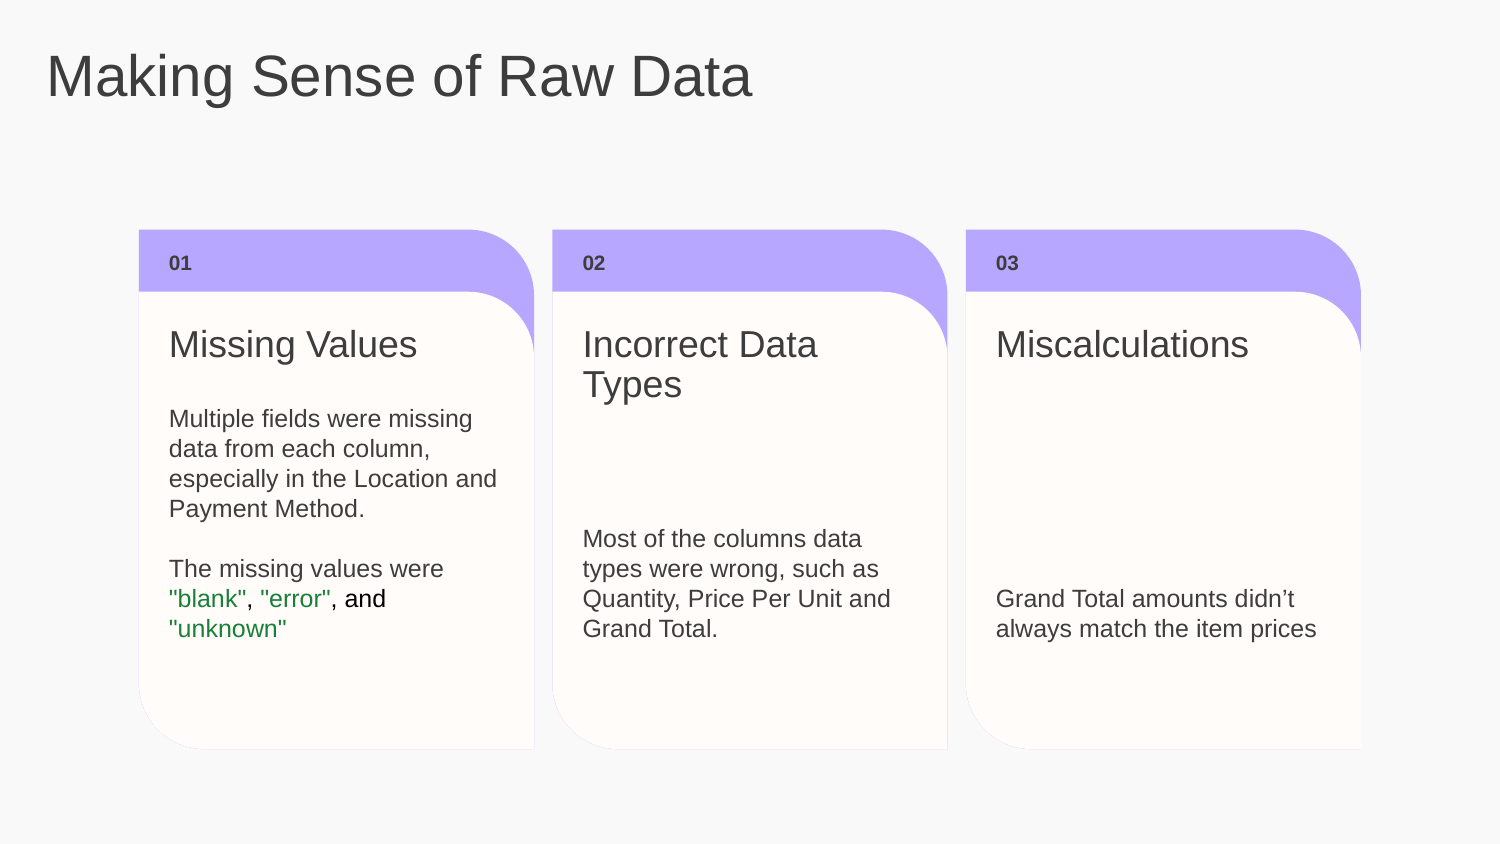

Making Sense of Raw Data

01
02
03

# Missing Values
Incorrect Data Types
Miscalculations
Multiple fields were missing data from each column, especially in the Location and Payment Method.

The missing values were "blank", "error", and "unknown"
Grand Total amounts didn’t always match the item prices
Most of the columns data types were wrong, such as Quantity, Price Per Unit and Grand Total.